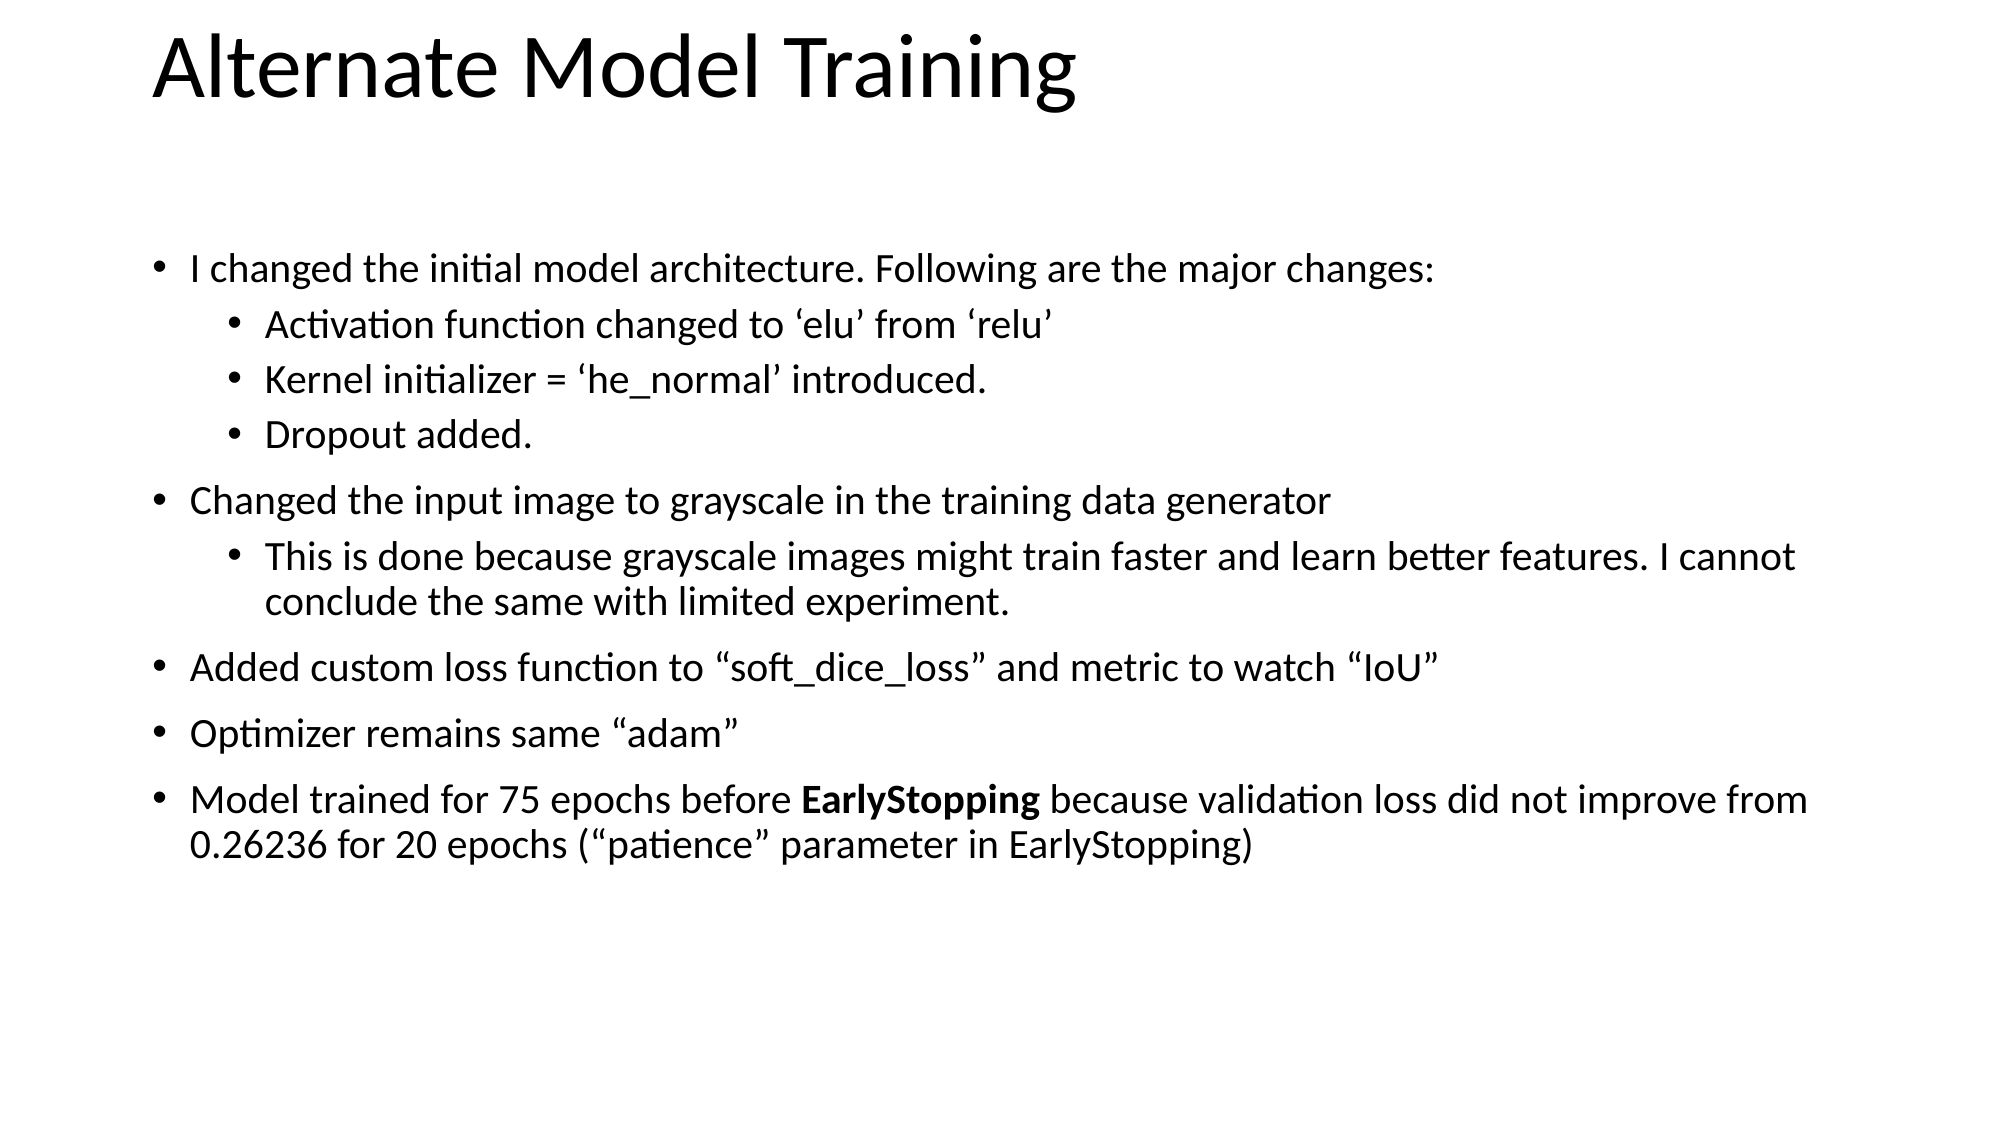

Alternate Model Training
I changed the initial model architecture. Following are the major changes:
Activation function changed to ‘elu’ from ‘relu’
Kernel initializer = ‘he_normal’ introduced.
Dropout added.
Changed the input image to grayscale in the training data generator
This is done because grayscale images might train faster and learn better features. I cannot conclude the same with limited experiment.
Added custom loss function to “soft_dice_loss” and metric to watch “IoU”
Optimizer remains same “adam”
Model trained for 75 epochs before EarlyStopping because validation loss did not improve from 0.26236 for 20 epochs (“patience” parameter in EarlyStopping)